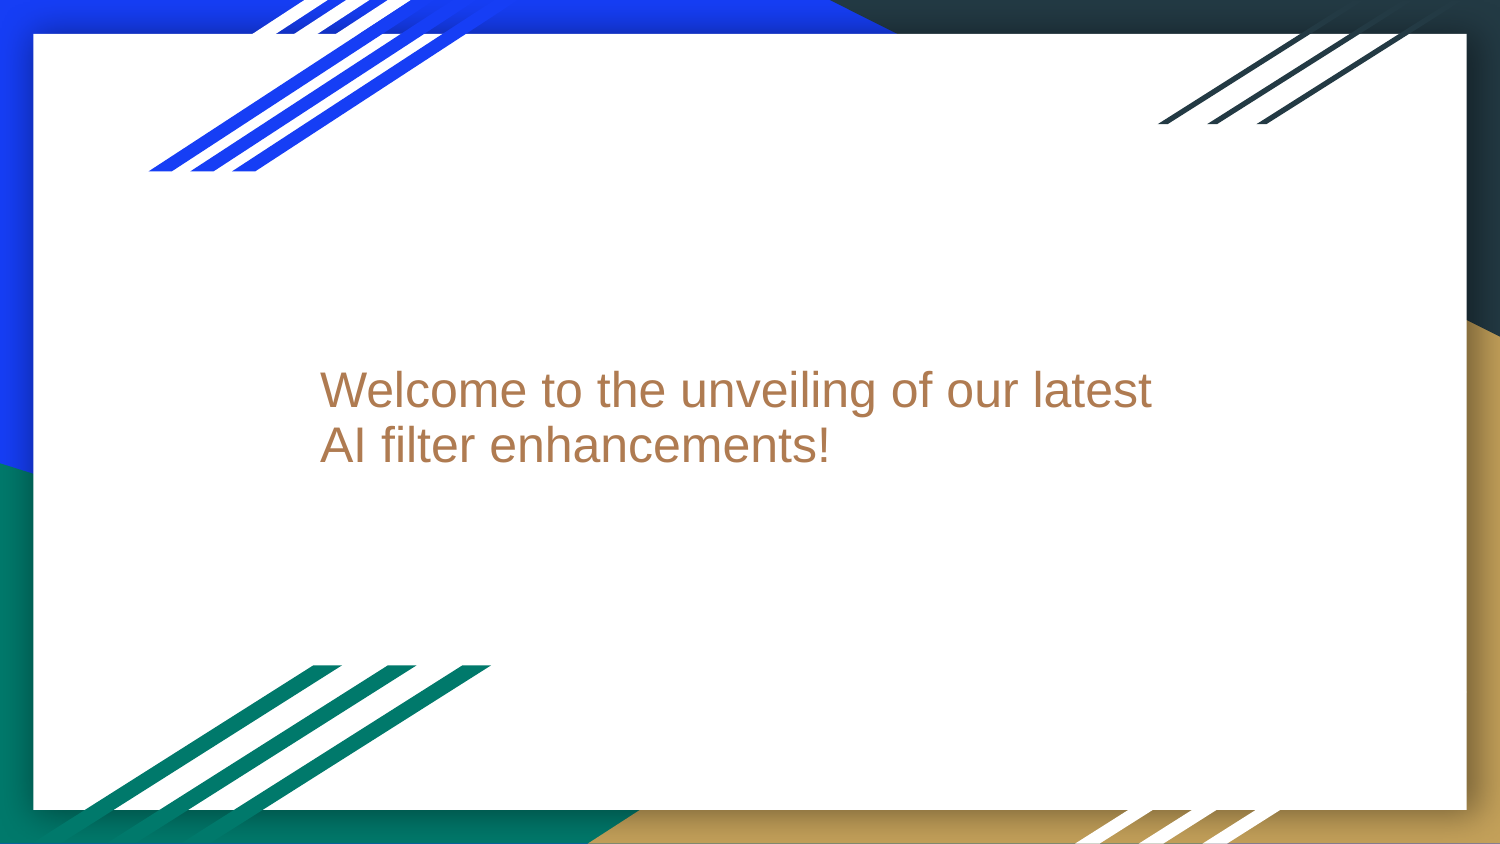

# Welcome to the unveiling of our latest AI filter enhancements!
Today, we're excited to showcase a range of new filters that broaden the spectrum of artistic expression. From whimsical space adventures to urban winter vibes, our updates cater to a diverse array of themes and styles.